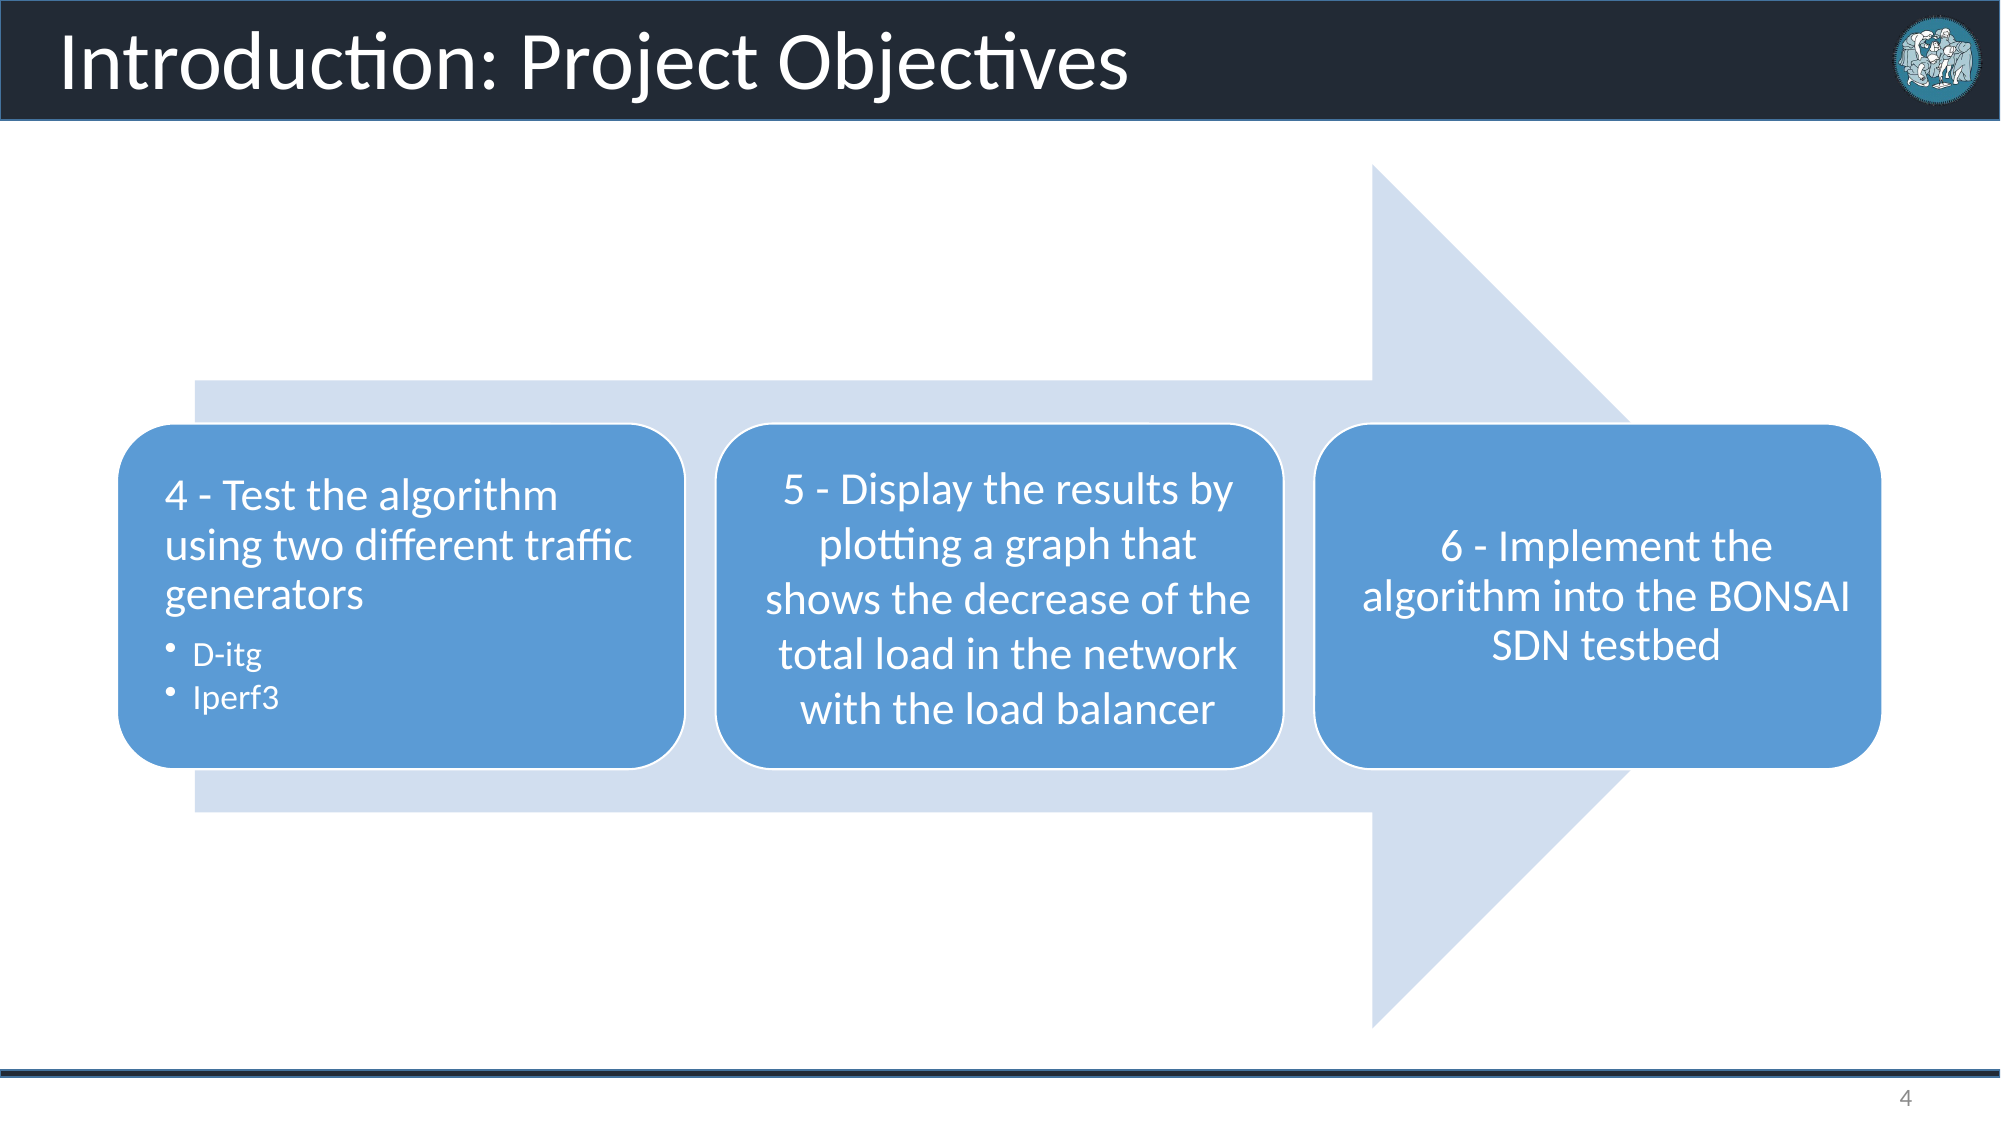

# Introduction: Project Objectives
4 - Test the algorithm using two different traffic generators
D-itg
Iperf3
5 - Display the results by plotting a graph that shows the decrease of the total load in the network with the load balancer
6 - Implement the algorithm into the BONSAI SDN testbed
4